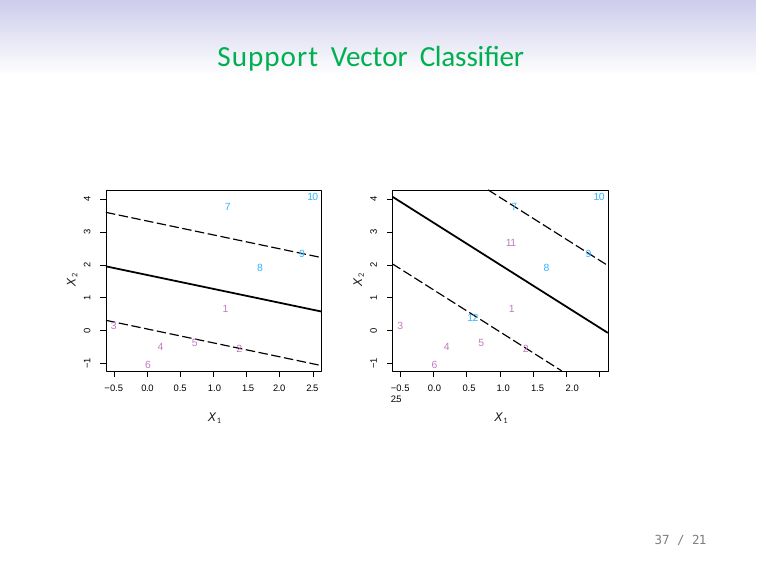

# Support Vector Classifier
10
10

4
4
7
7
3
3
11
9
9
8
8
2
2
X2
X2
1
1
1
1
12
3
3
0
0
5
5
4
4
2
2
6
6
−1
−1
−0.5  0.0
0.5  1.0  1.5
2.0
2.5
−0.5  0.0  0.5  1.0  1.5  2.0  2.5
X1
X1
37 / 21